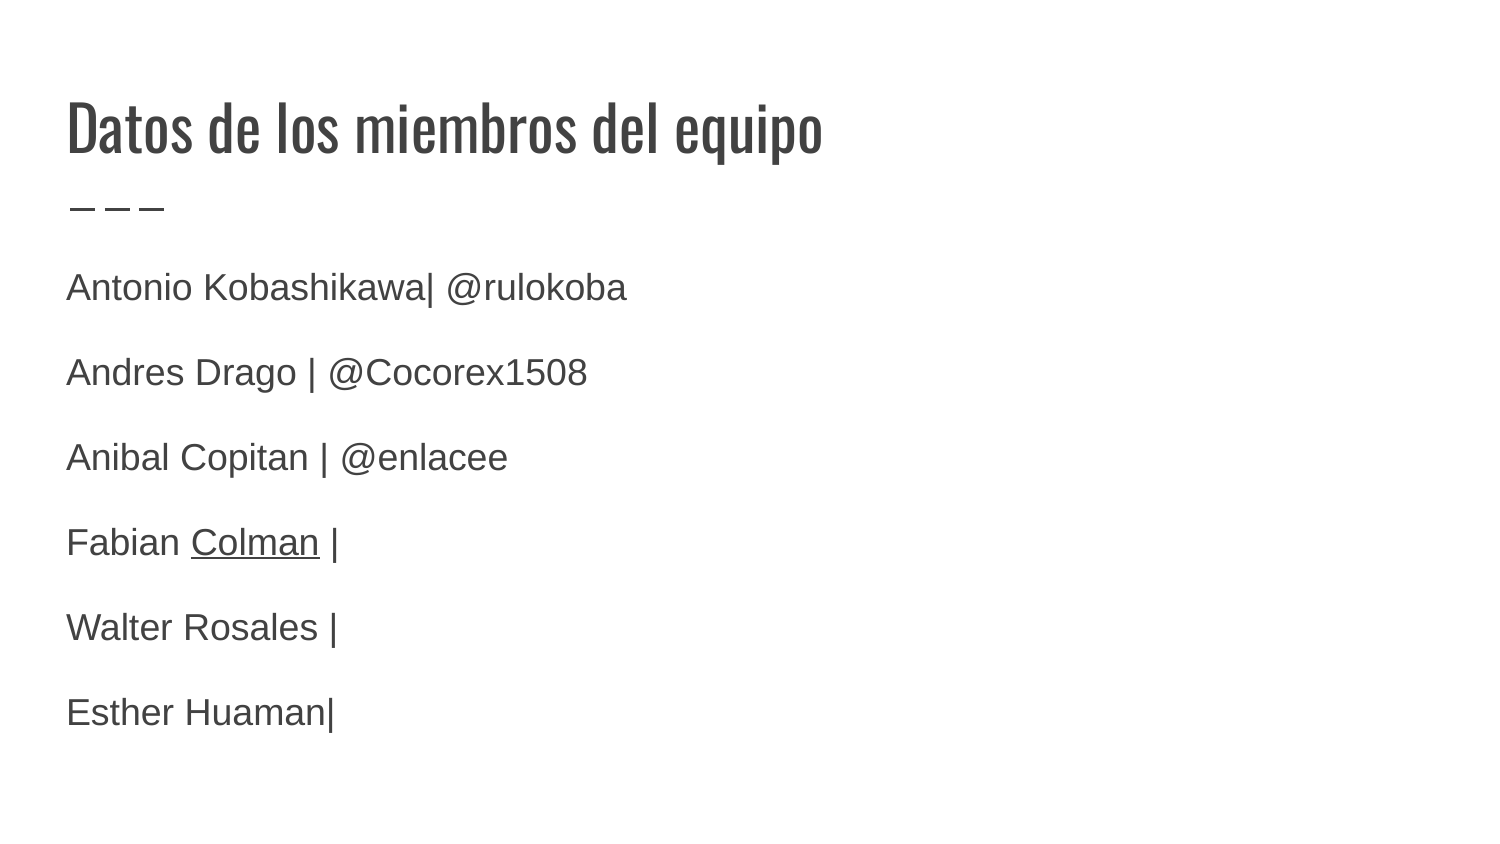

# Datos de los miembros del equipo
Antonio Kobashikawa| @rulokoba
Andres Drago | @Cocorex1508
Anibal Copitan | @enlacee
Fabian Colman |
Walter Rosales |
Esther Huaman|